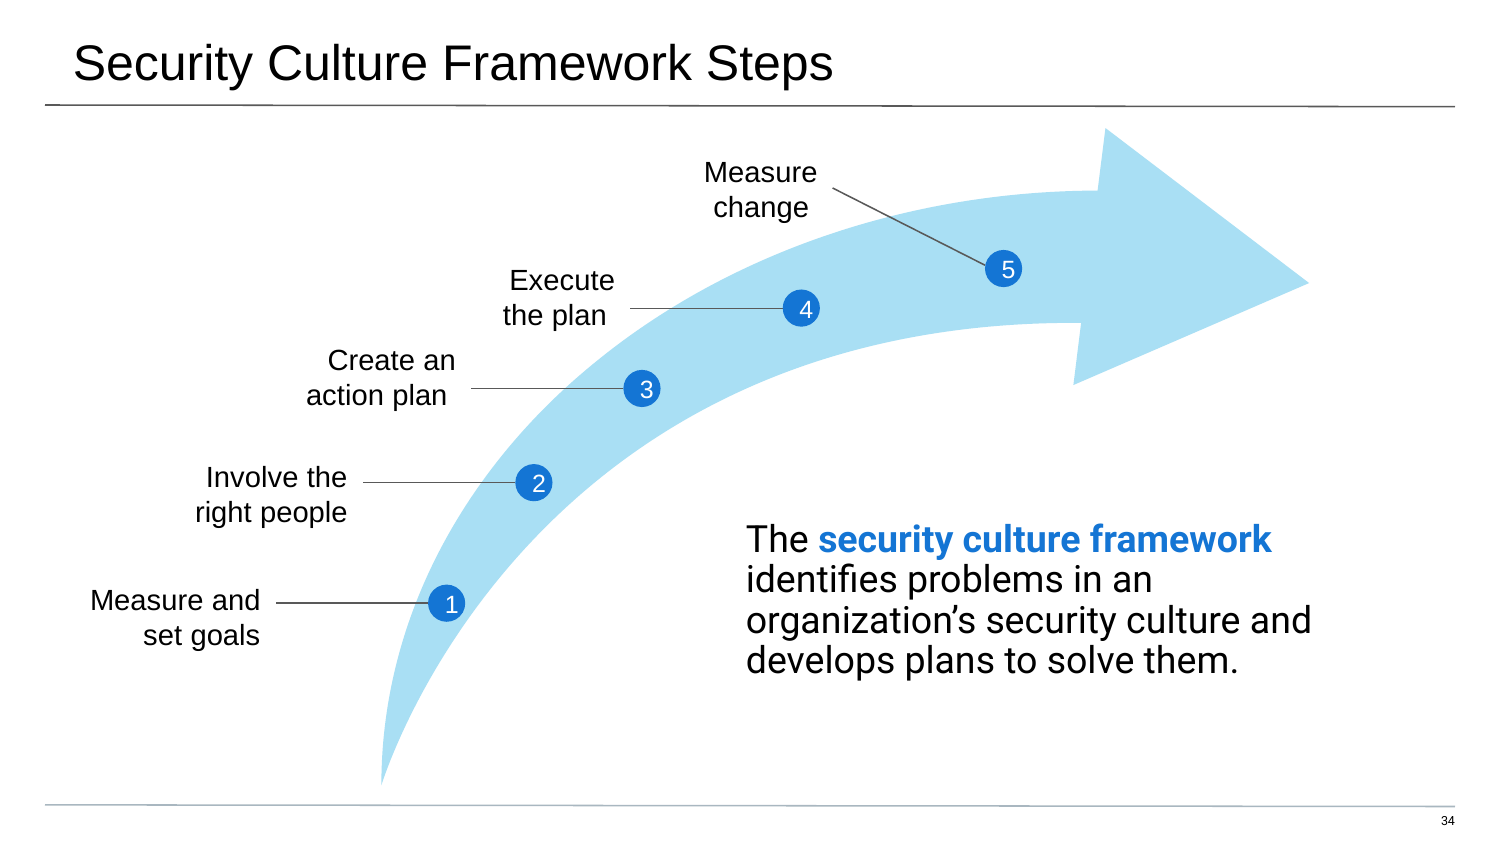

# Security Culture Framework Steps

Measure change
Execute
the plan
5
4
Create an action plan
3
Involve the right people
2
The security culture framework identifies problems in an organization’s security culture and develops plans to solve them.
Measure and set goals
1

34